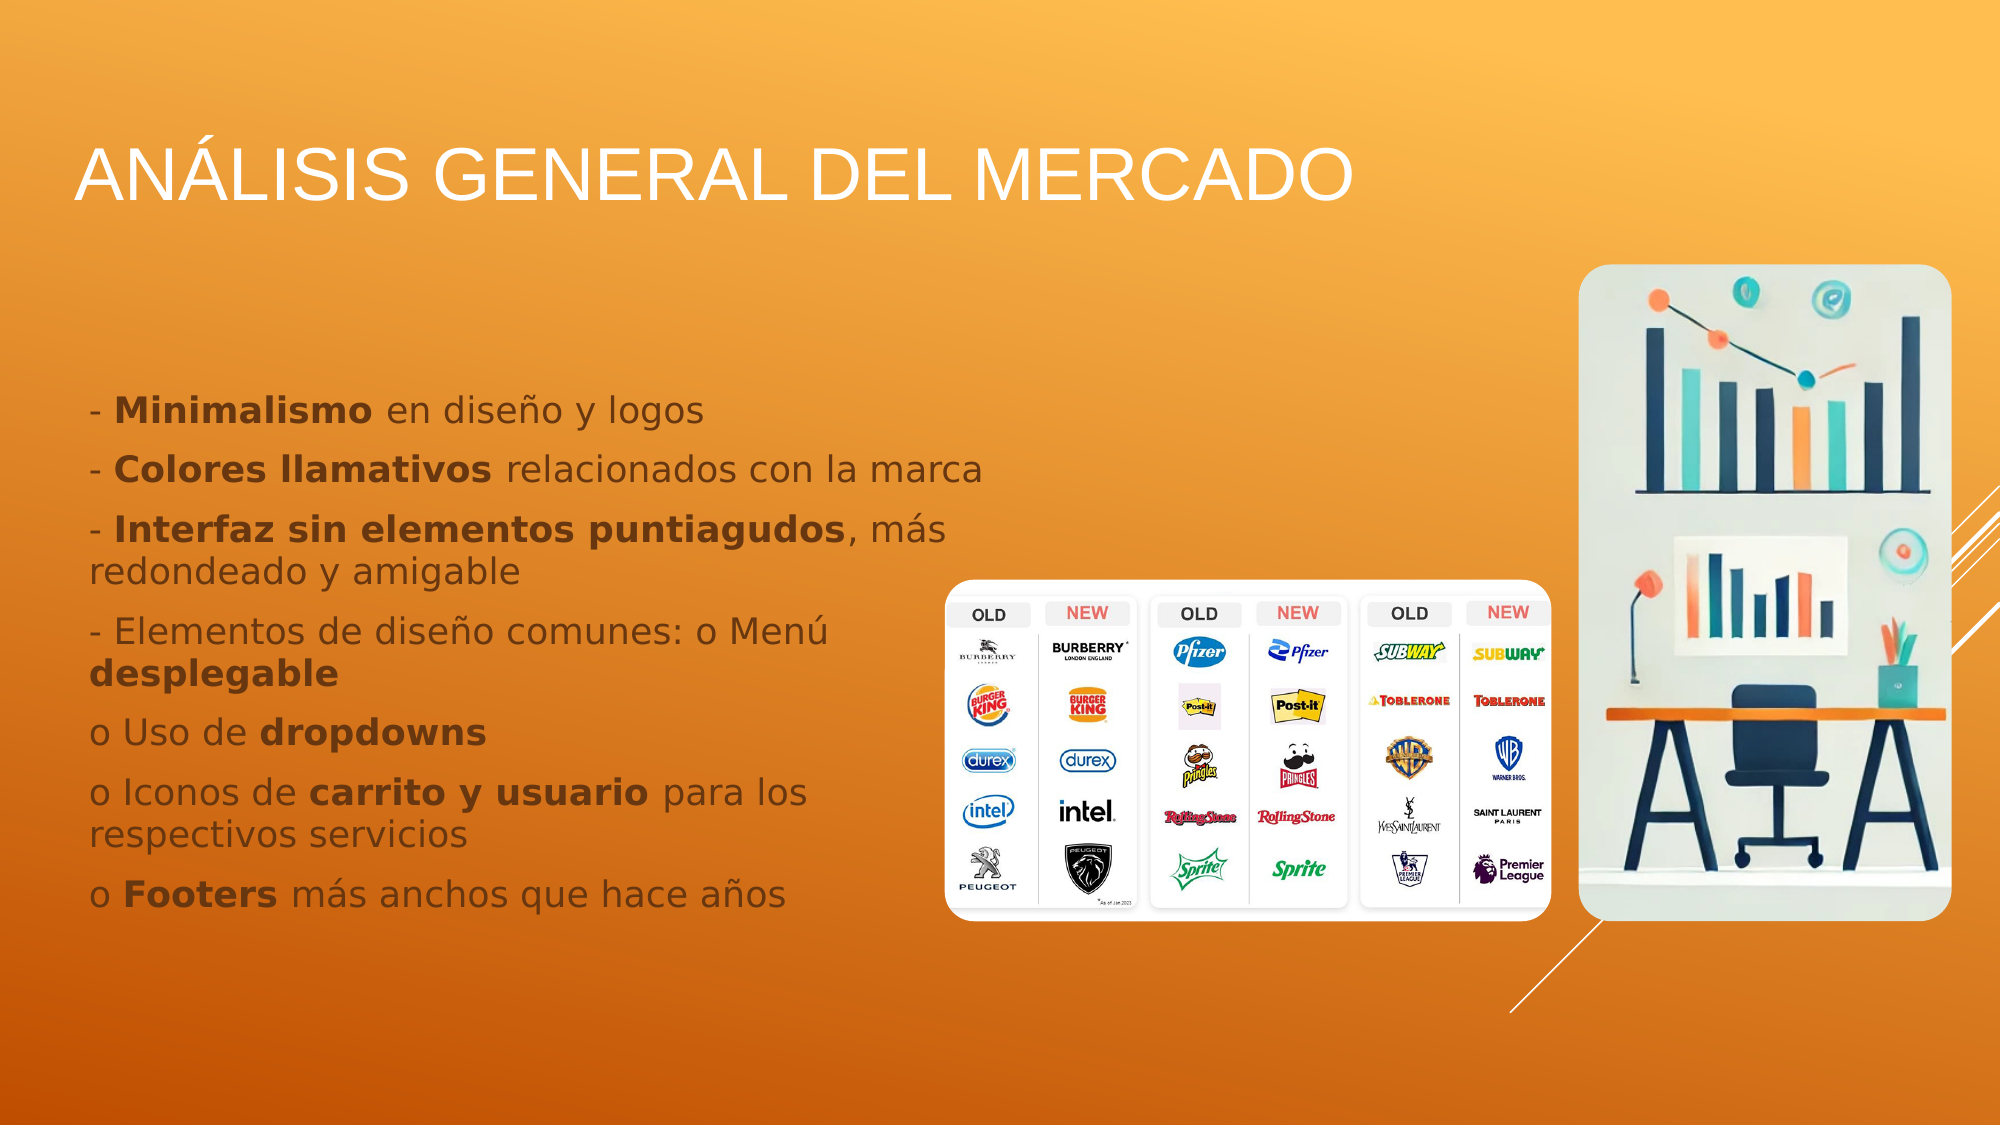

# Análisis general del mercado

- Minimalismo en diseño y logos
- Colores llamativos relacionados con la marca
- Interfaz sin elementos puntiagudos, más redondeado y amigable
- Elementos de diseño comunes: o Menú desplegable
o Uso de dropdowns
o Iconos de carrito y usuario para los respectivos servicios
o Footers más anchos que hace años